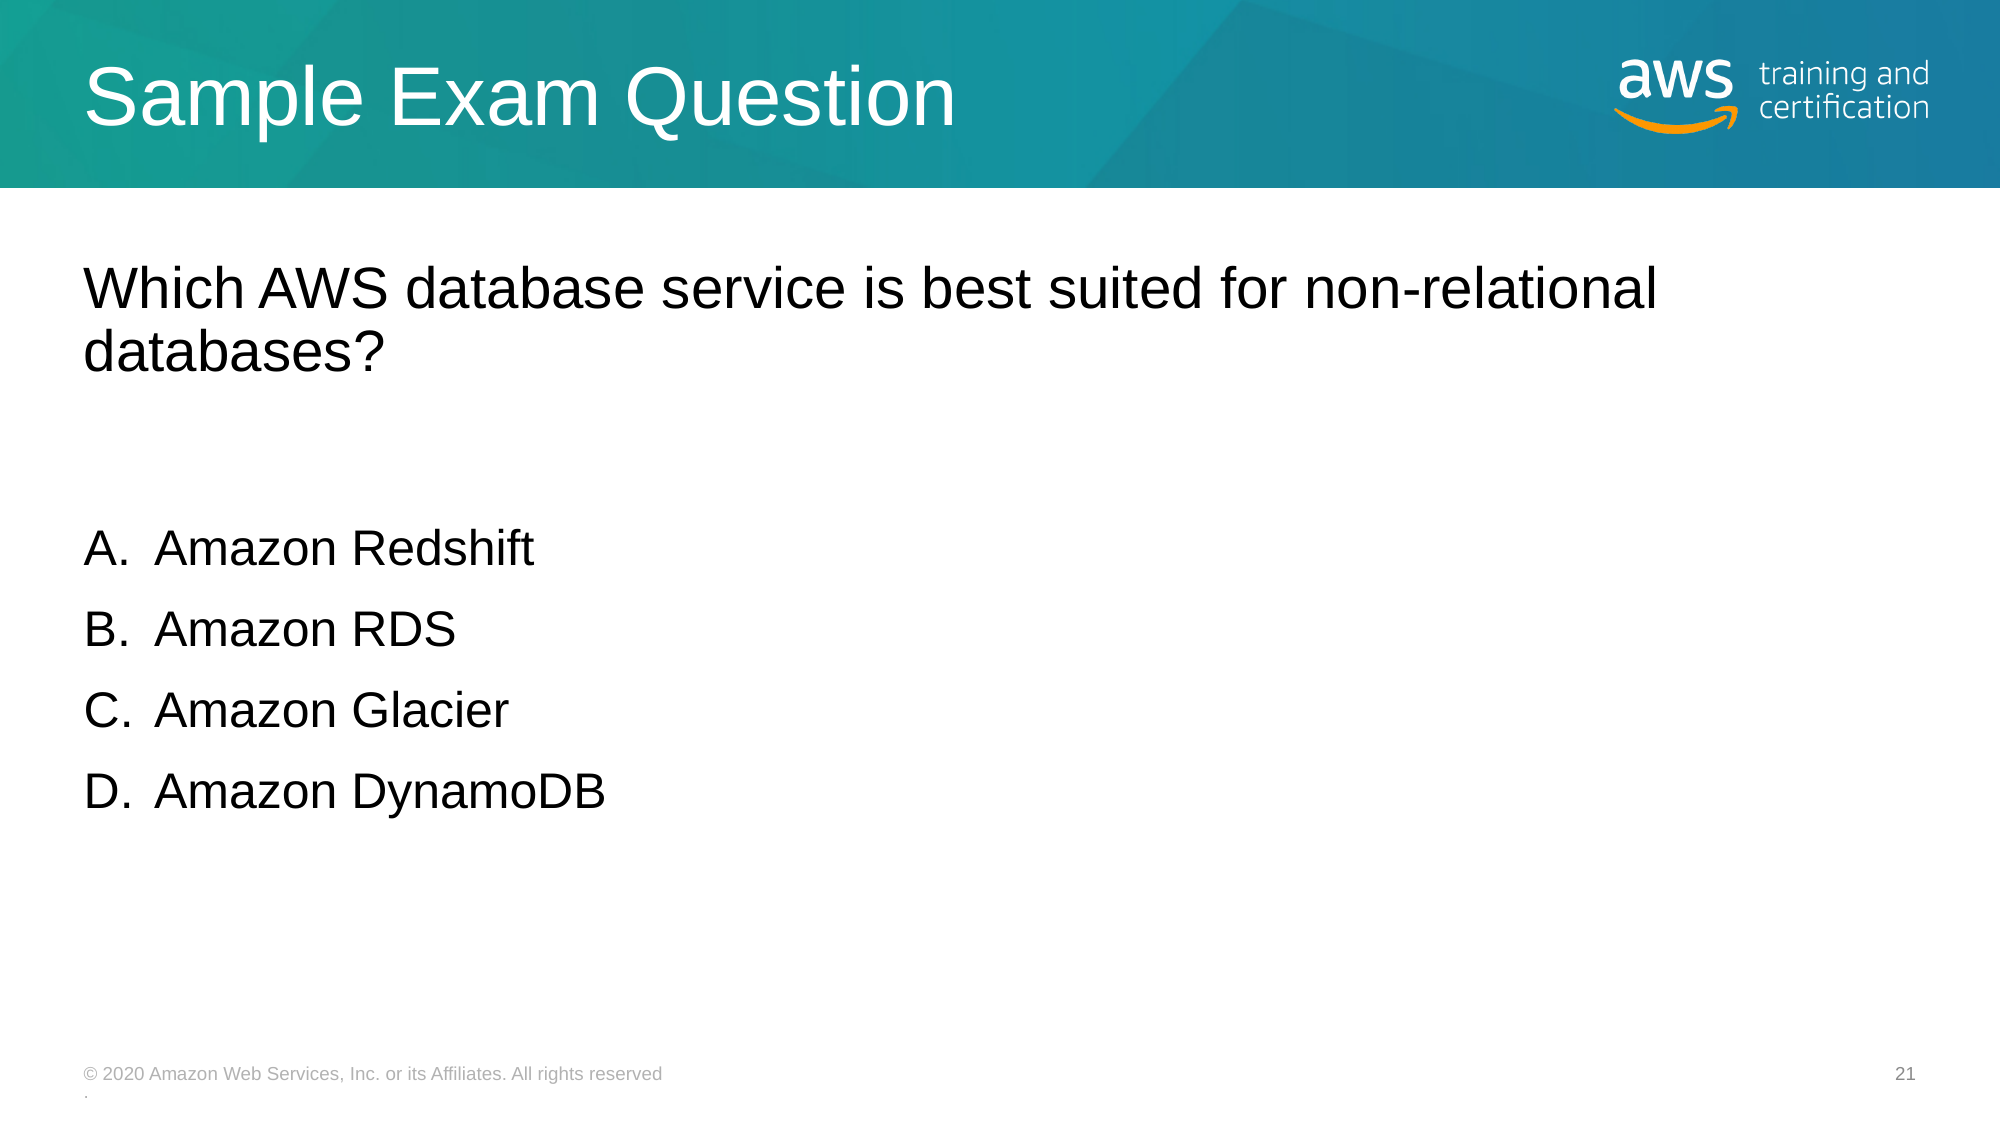

# Sample Exam Question
Which AWS database service is best suited for non-relational databases?

Amazon Redshift
Amazon RDS
Amazon Glacier
Amazon DynamoDB
© 2020 Amazon Web Services, Inc. or its Affiliates. All rights reserved.
21